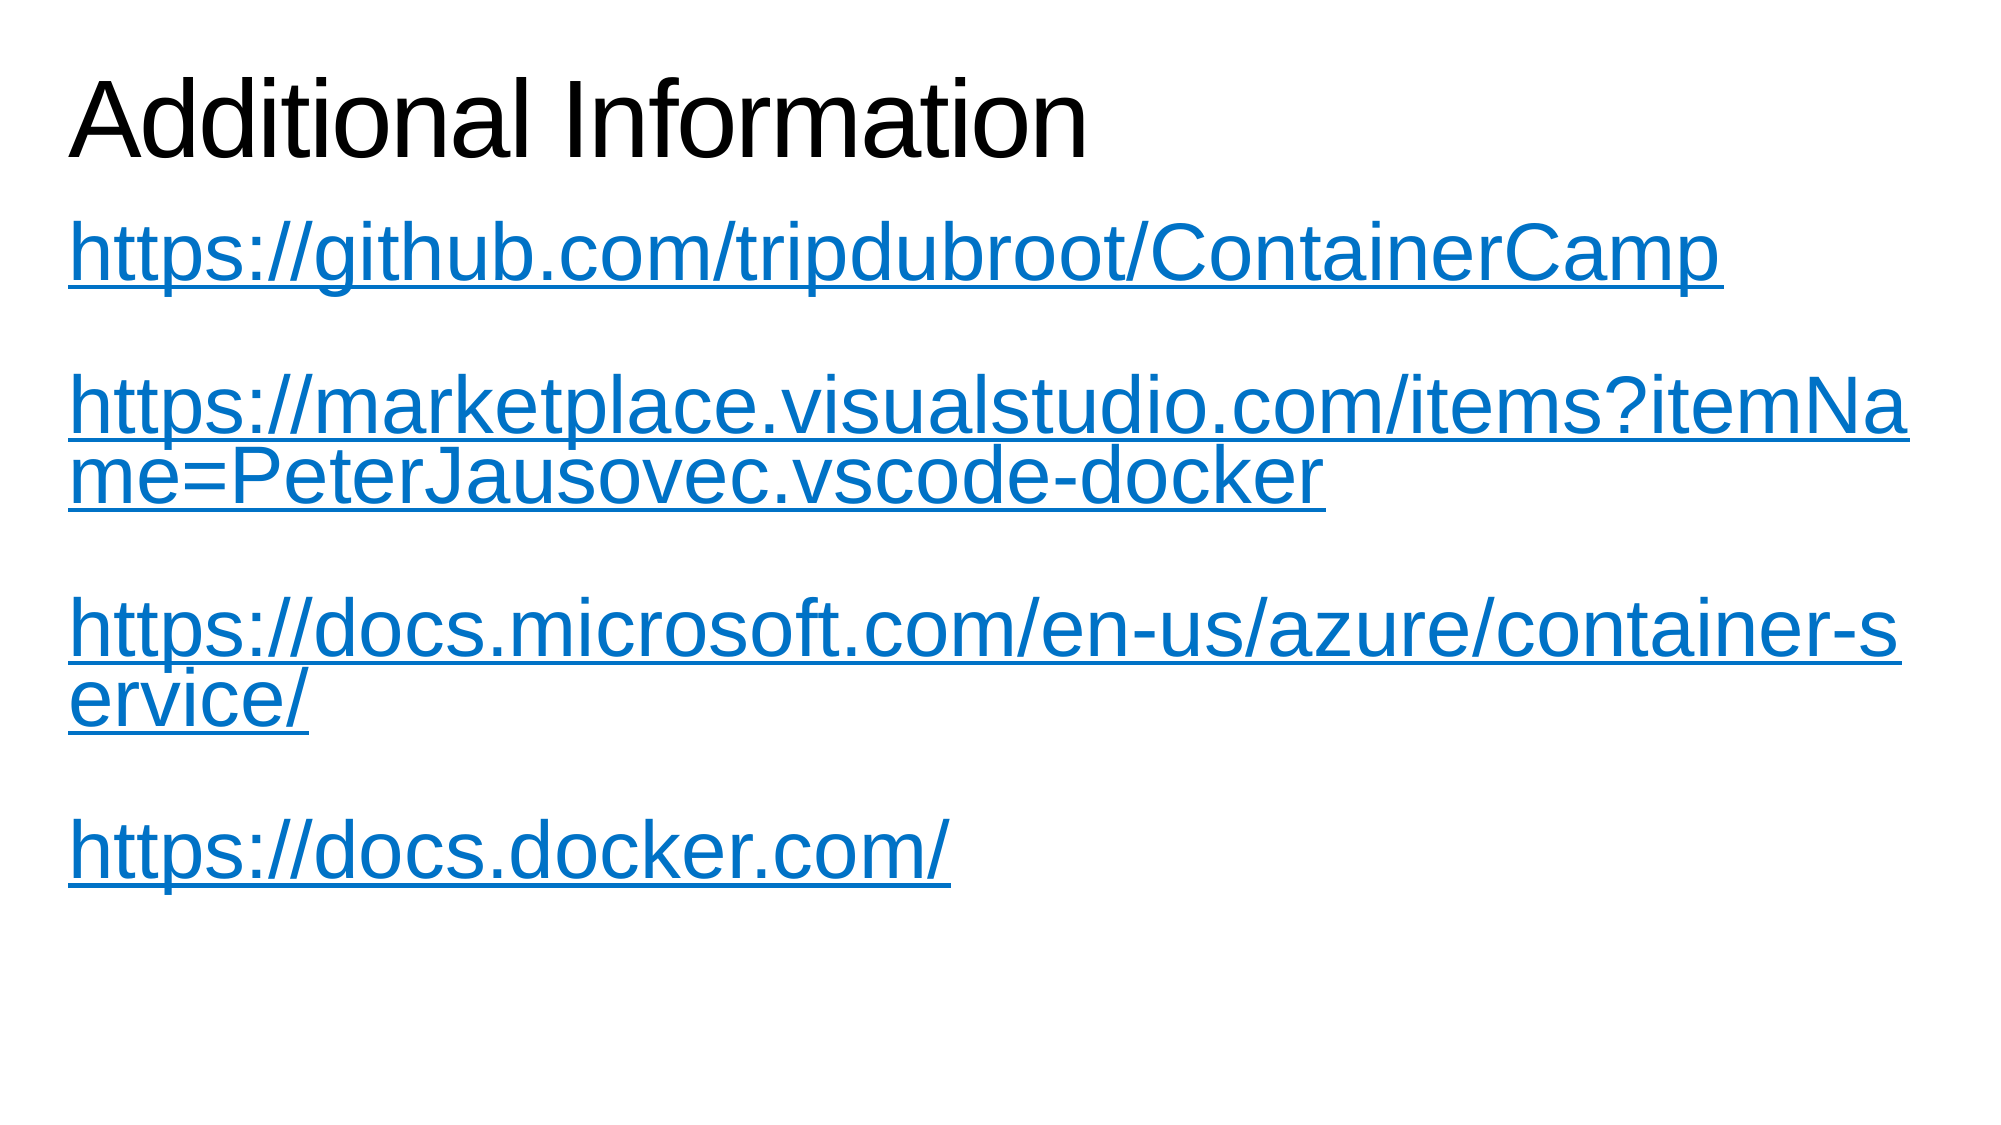

# Additional Information
https://github.com/tripdubroot/ContainerCamp

https://marketplace.visualstudio.com/items?itemName=PeterJausovec.vscode-docker

https://docs.microsoft.com/en-us/azure/container-service/

https://docs.docker.com/